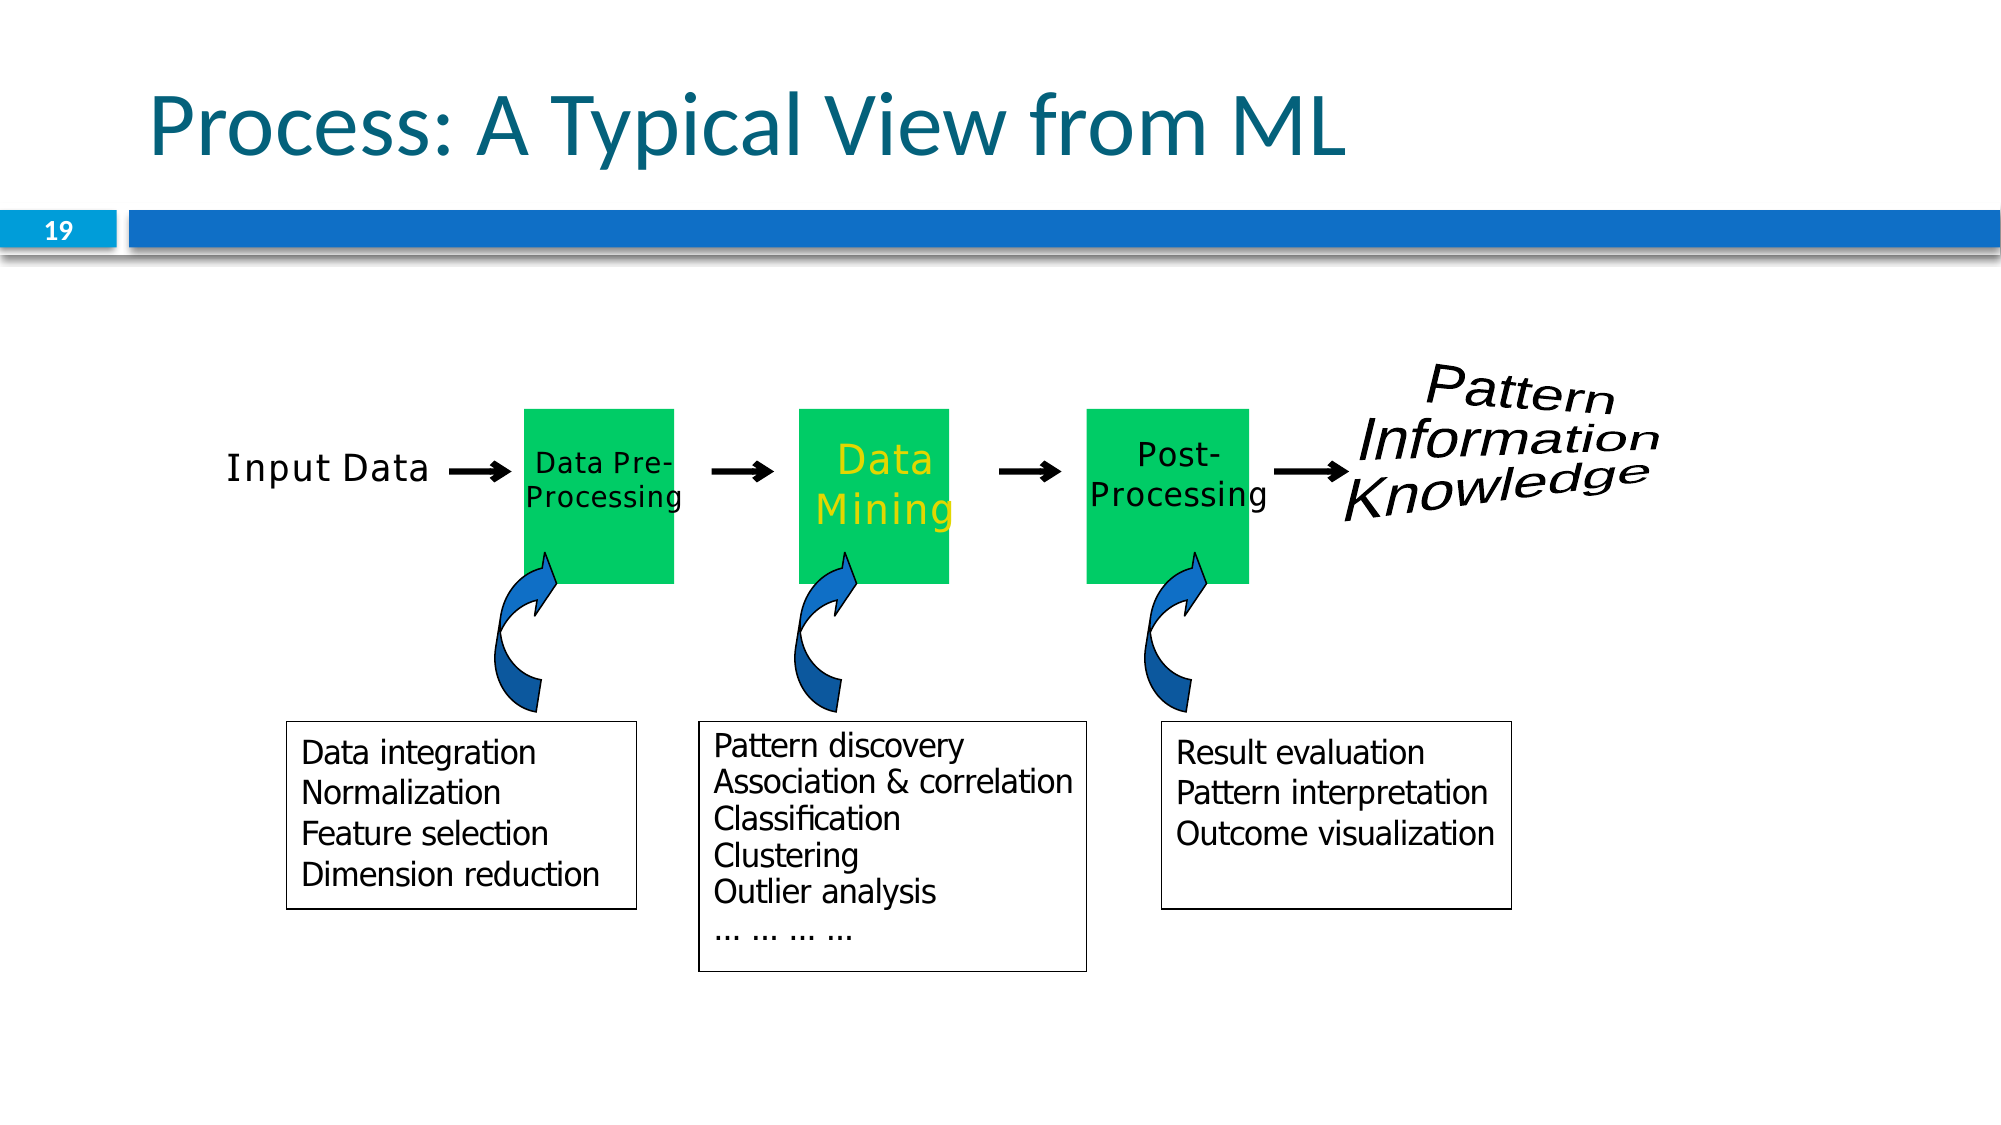

# Process: A Typical View from ML
19
Pattern
Information
Knowledge

Data Mining
Post-Processing
Data Pre-Processing
Input Data

Result evaluation
Pattern interpretation
Outcome visualization

Data integration
Normalization
Feature selection
Dimension reduction
Pattern discovery
Association & correlation
Classification
Clustering
Outlier analysis
… … … …